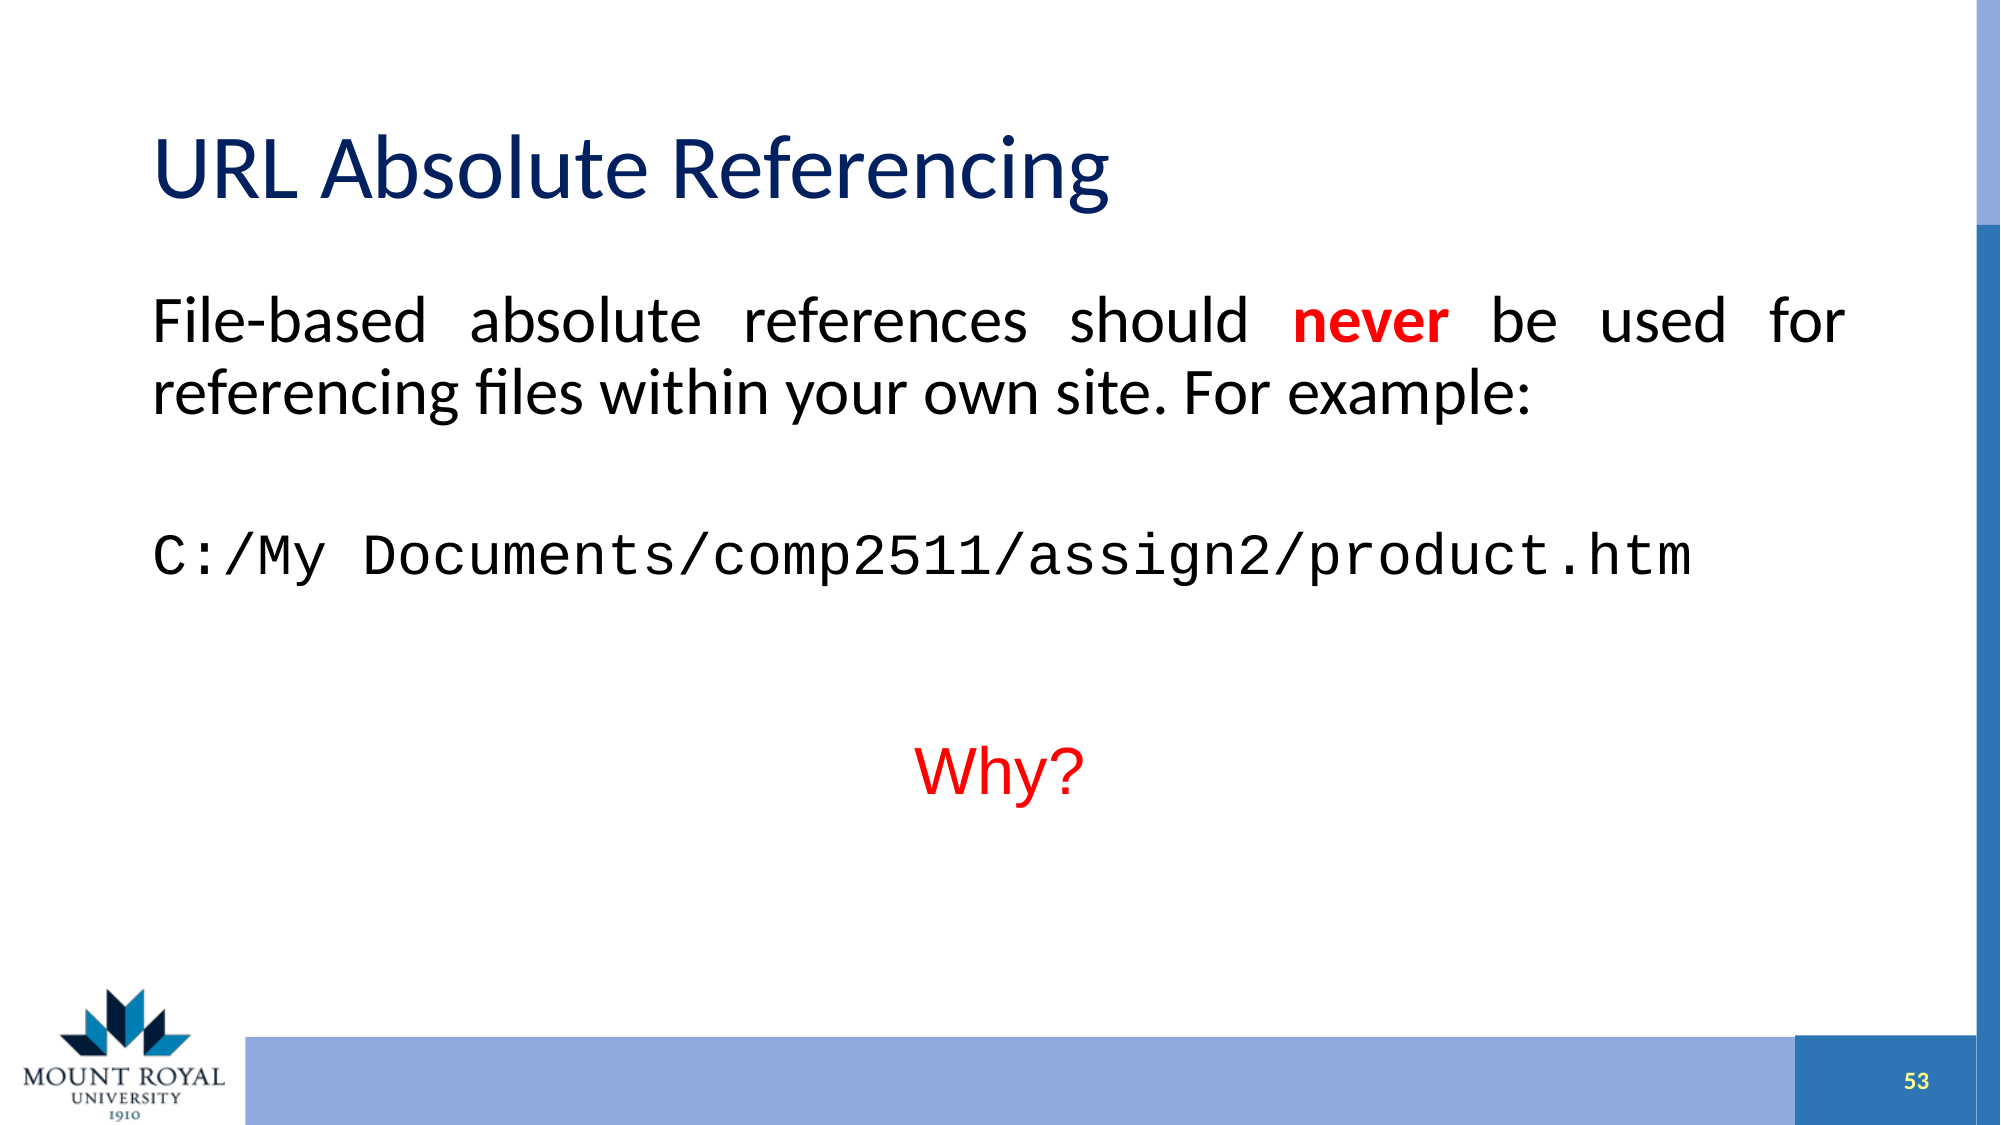

# URL Absolute Referencing
File-based absolute references should never be used for referencing files within your own site. For example:

C:/My Documents/comp2511/assign2/product.htm

Why?
53